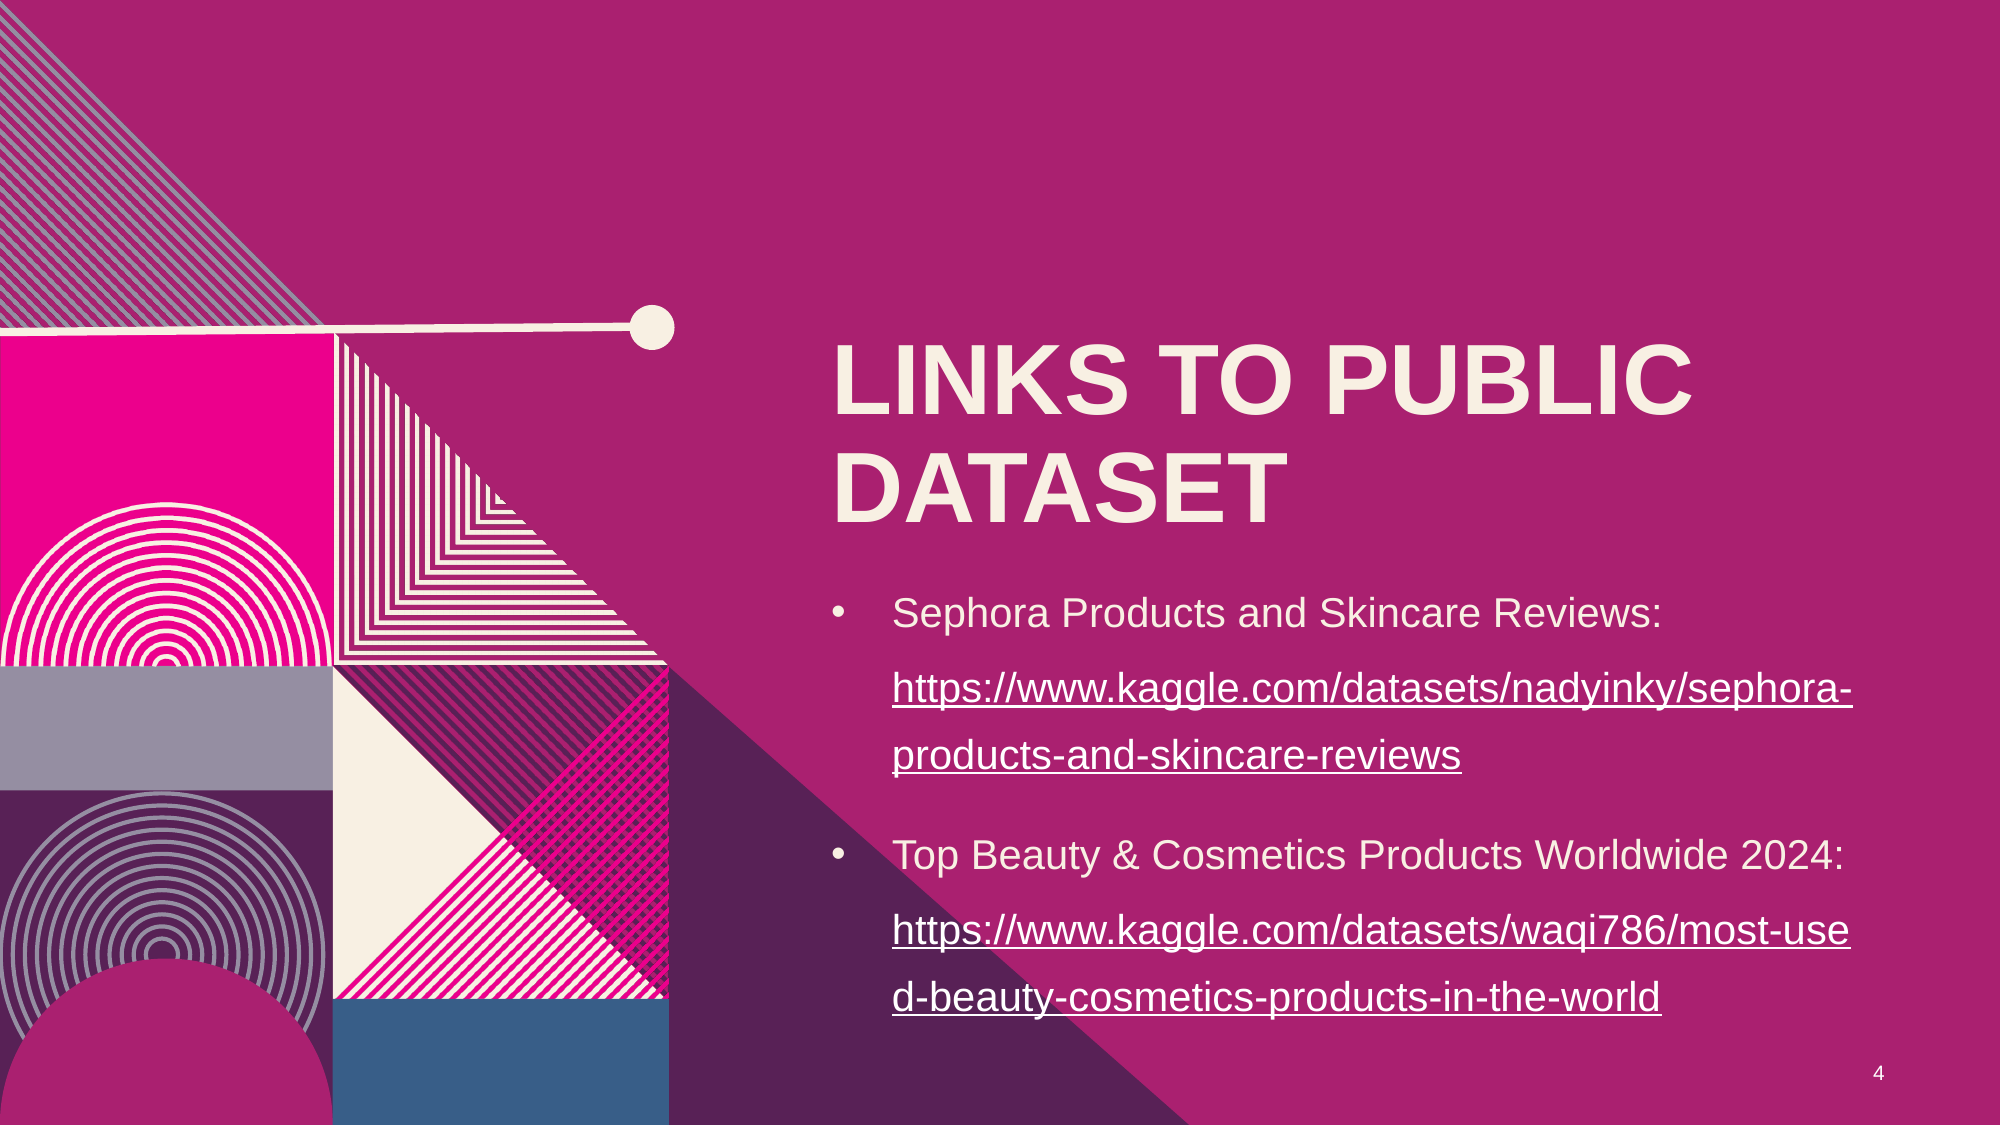

# Links to public dataset
Sephora Products and Skincare Reviews:  https://www.kaggle.com/datasets/nadyinky/sephora-products-and-skincare-reviews
Top Beauty & Cosmetics Products Worldwide 2024: https://www.kaggle.com/datasets/waqi786/most-used-beauty-cosmetics-products-in-the-world
4